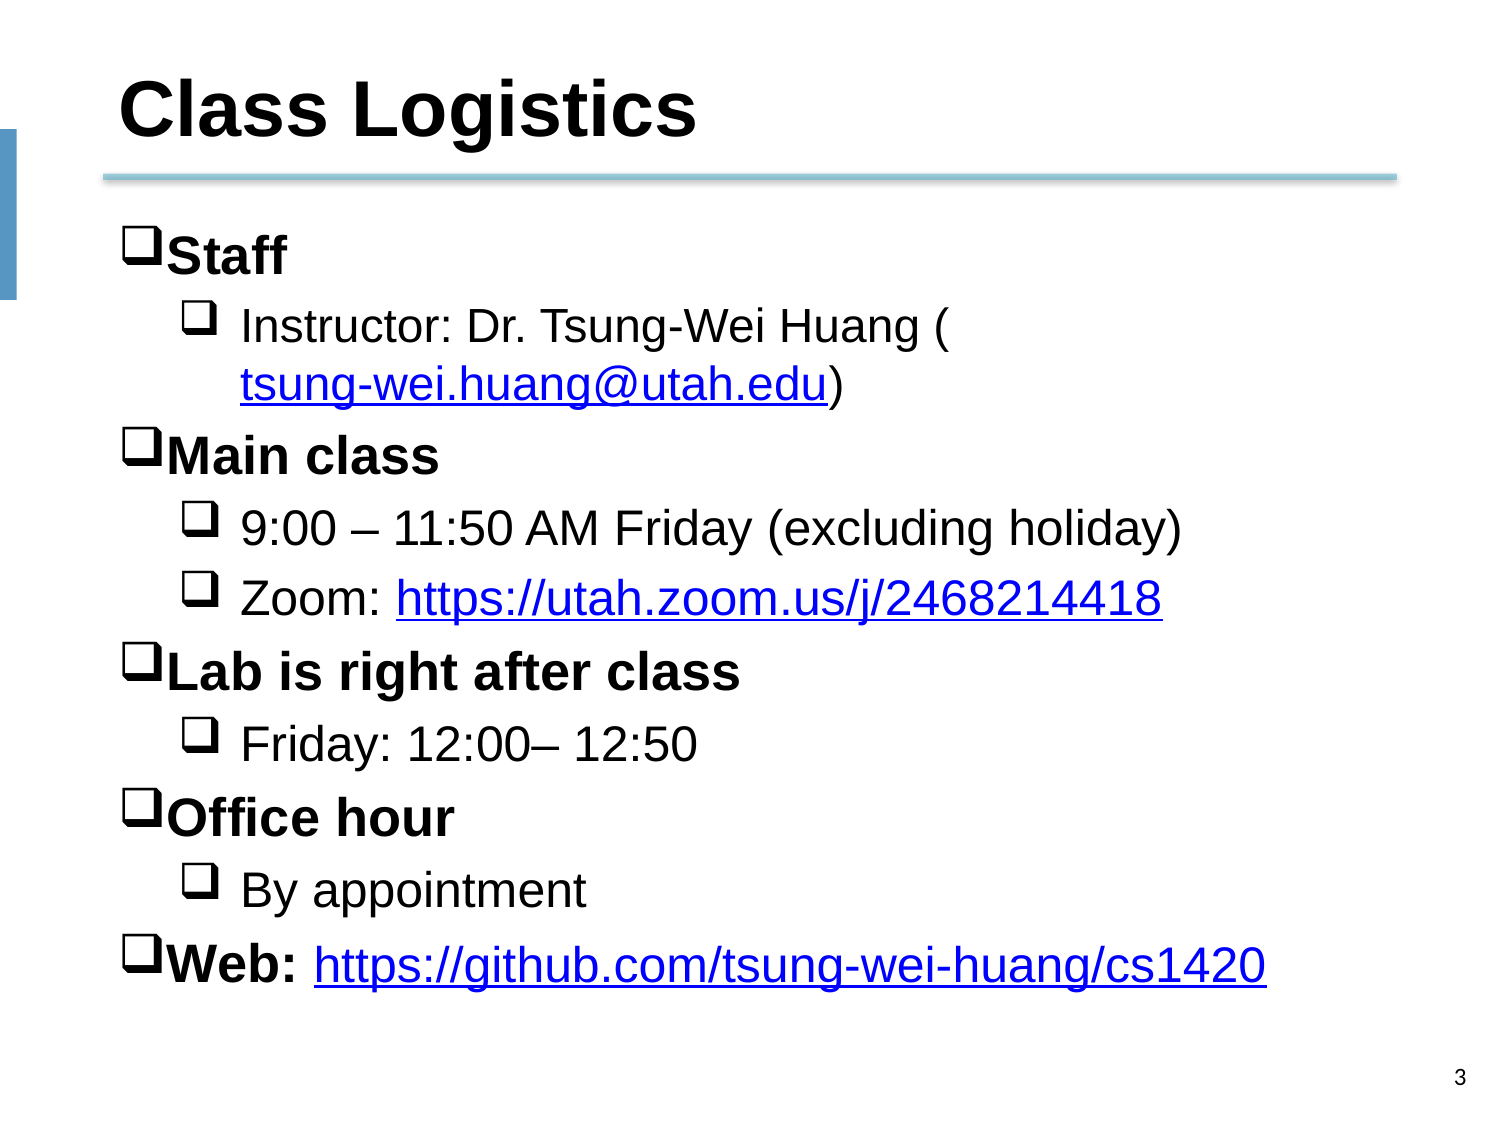

# Class Logistics
Staff
Instructor: Dr. Tsung-Wei Huang (tsung-wei.huang@utah.edu)
Main class
9:00 – 11:50 AM Friday (excluding holiday)
Zoom: https://utah.zoom.us/j/2468214418
Lab is right after class
Friday: 12:00– 12:50
Office hour
By appointment
Web: https://github.com/tsung-wei-huang/cs1420
3